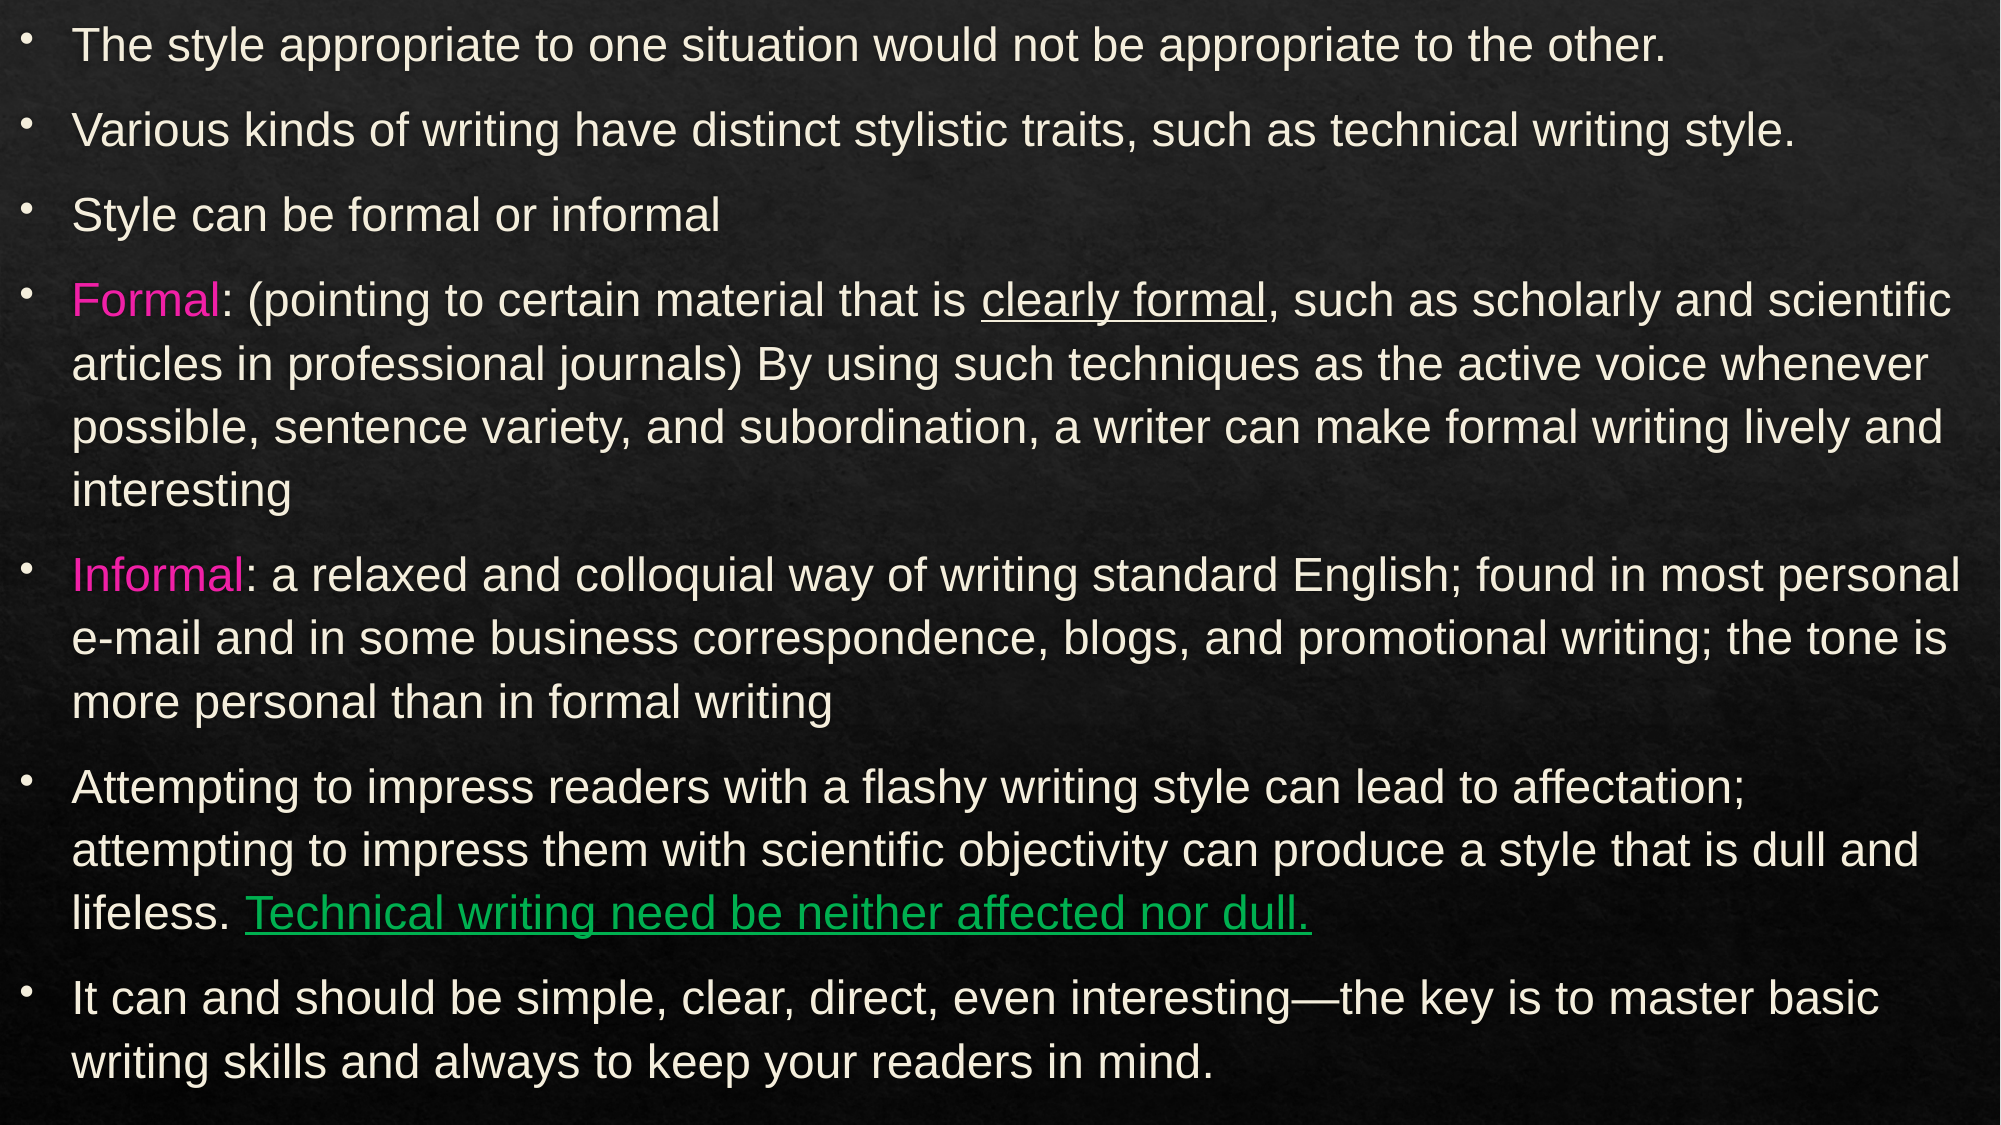

The style appropriate to one situation would not be appropriate to the other.
Various kinds of writing have distinct stylistic traits, such as technical writing style.
Style can be formal or informal
Formal: (pointing to certain material that is clearly formal, such as scholarly and scientific articles in professional journals) By using such techniques as the active voice whenever possible, sentence variety, and subordination, a writer can make formal writing lively and interesting
Informal: a relaxed and colloquial way of writing standard English; found in most personal e-mail and in some business correspondence, blogs, and promotional writing; the tone is more personal than in formal writing
Attempting to impress readers with a flashy writing style can lead to affectation; attempting to impress them with scientific objectivity can produce a style that is dull and lifeless. Technical writing need be neither affected nor dull.
It can and should be simple, clear, direct, even interesting—the key is to master basic writing skills and always to keep your readers in mind.